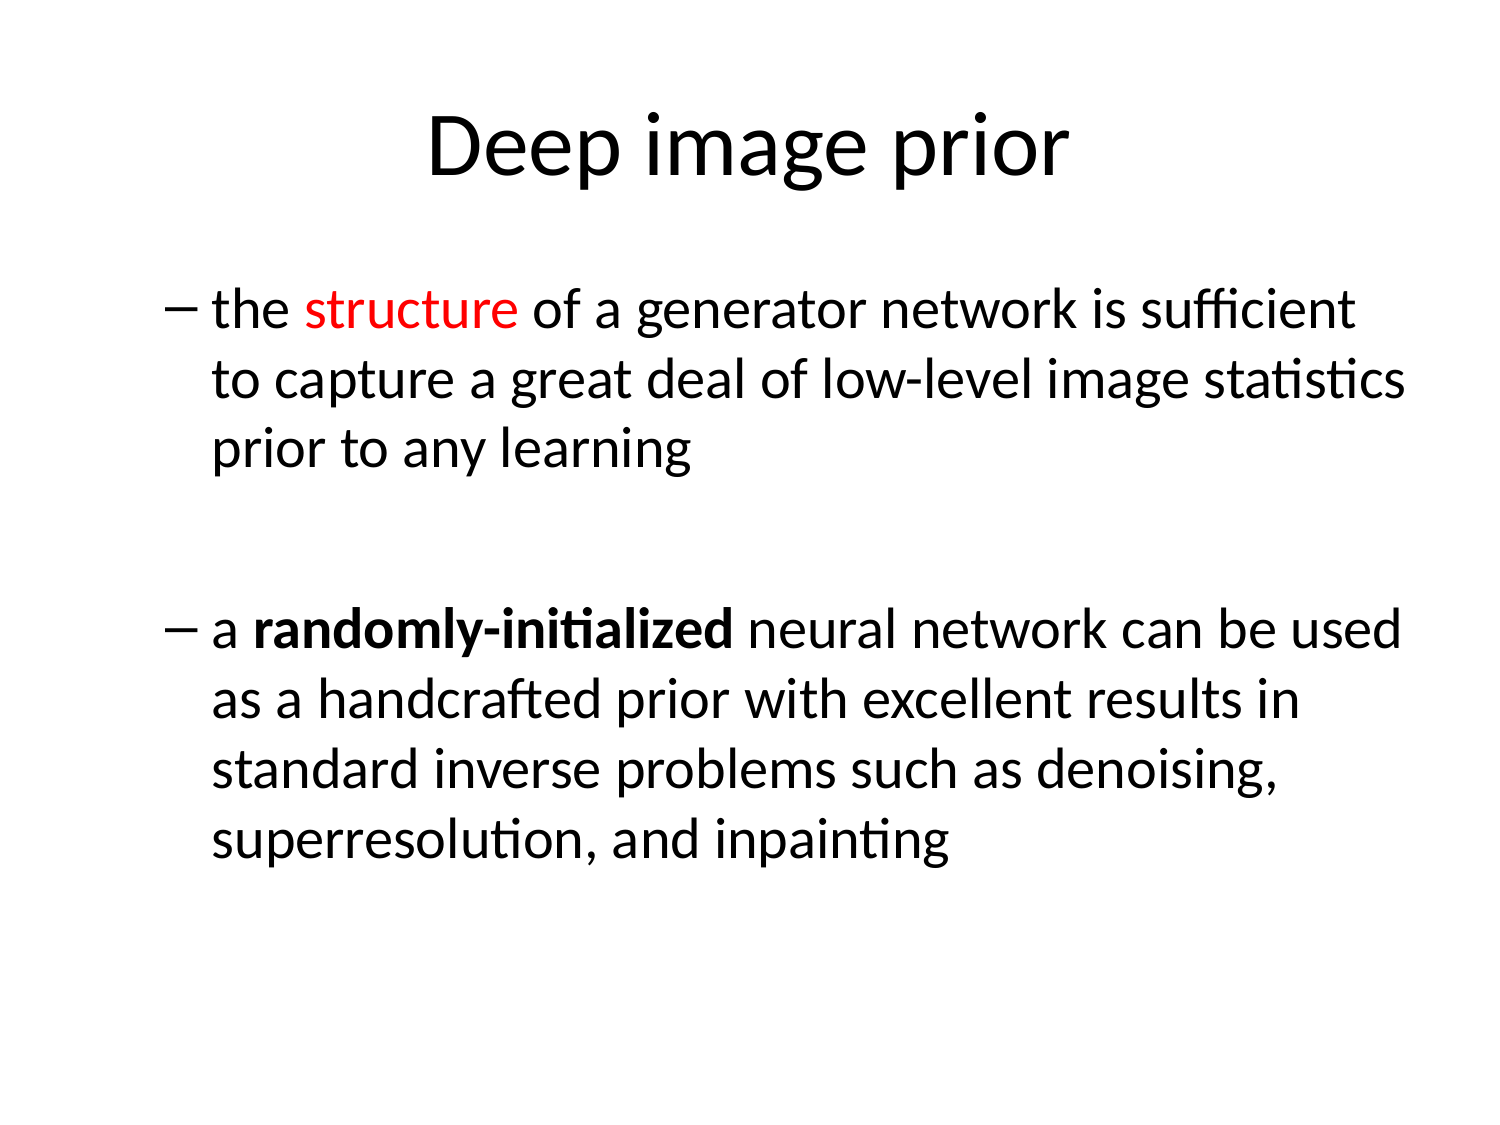

# Deep image prior
the structure of a generator network is sufficient to capture a great deal of low-level image statistics prior to any learning

a randomly-initialized neural network can be used as a handcrafted prior with excellent results in standard inverse problems such as denoising, superresolution, and inpainting